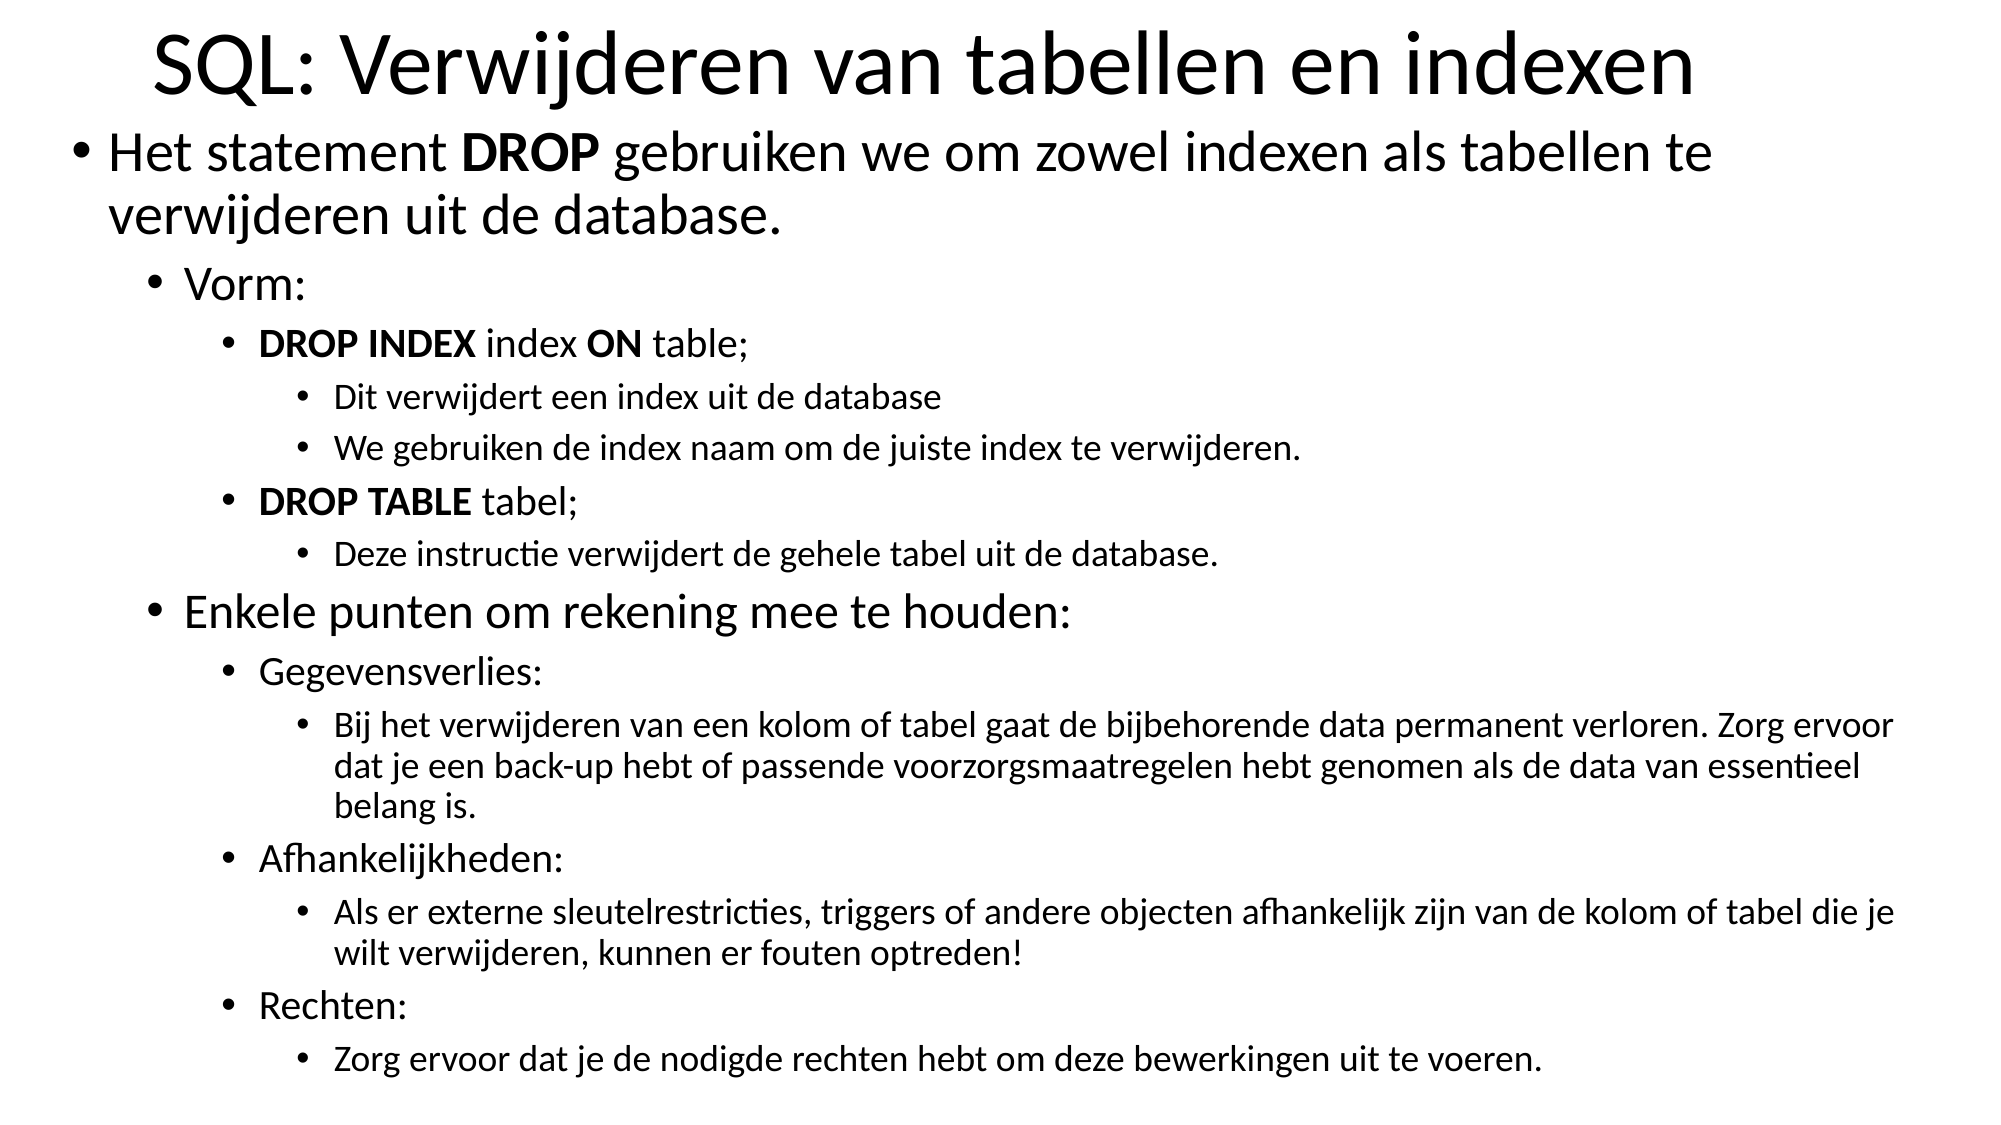

# SQL: Verwijderen van tabellen en indexen
Het statement DROP gebruiken we om zowel indexen als tabellen te verwijderen uit de database.
Vorm:
DROP INDEX index ON table;
Dit verwijdert een index uit de database
We gebruiken de index naam om de juiste index te verwijderen.
DROP TABLE tabel;
Deze instructie verwijdert de gehele tabel uit de database.
Enkele punten om rekening mee te houden:
Gegevensverlies:
Bij het verwijderen van een kolom of tabel gaat de bijbehorende data permanent verloren. Zorg ervoor dat je een back-up hebt of passende voorzorgsmaatregelen hebt genomen als de data van essentieel belang is.
Afhankelijkheden:
Als er externe sleutelrestricties, triggers of andere objecten afhankelijk zijn van de kolom of tabel die je wilt verwijderen, kunnen er fouten optreden!
Rechten:
Zorg ervoor dat je de nodigde rechten hebt om deze bewerkingen uit te voeren.